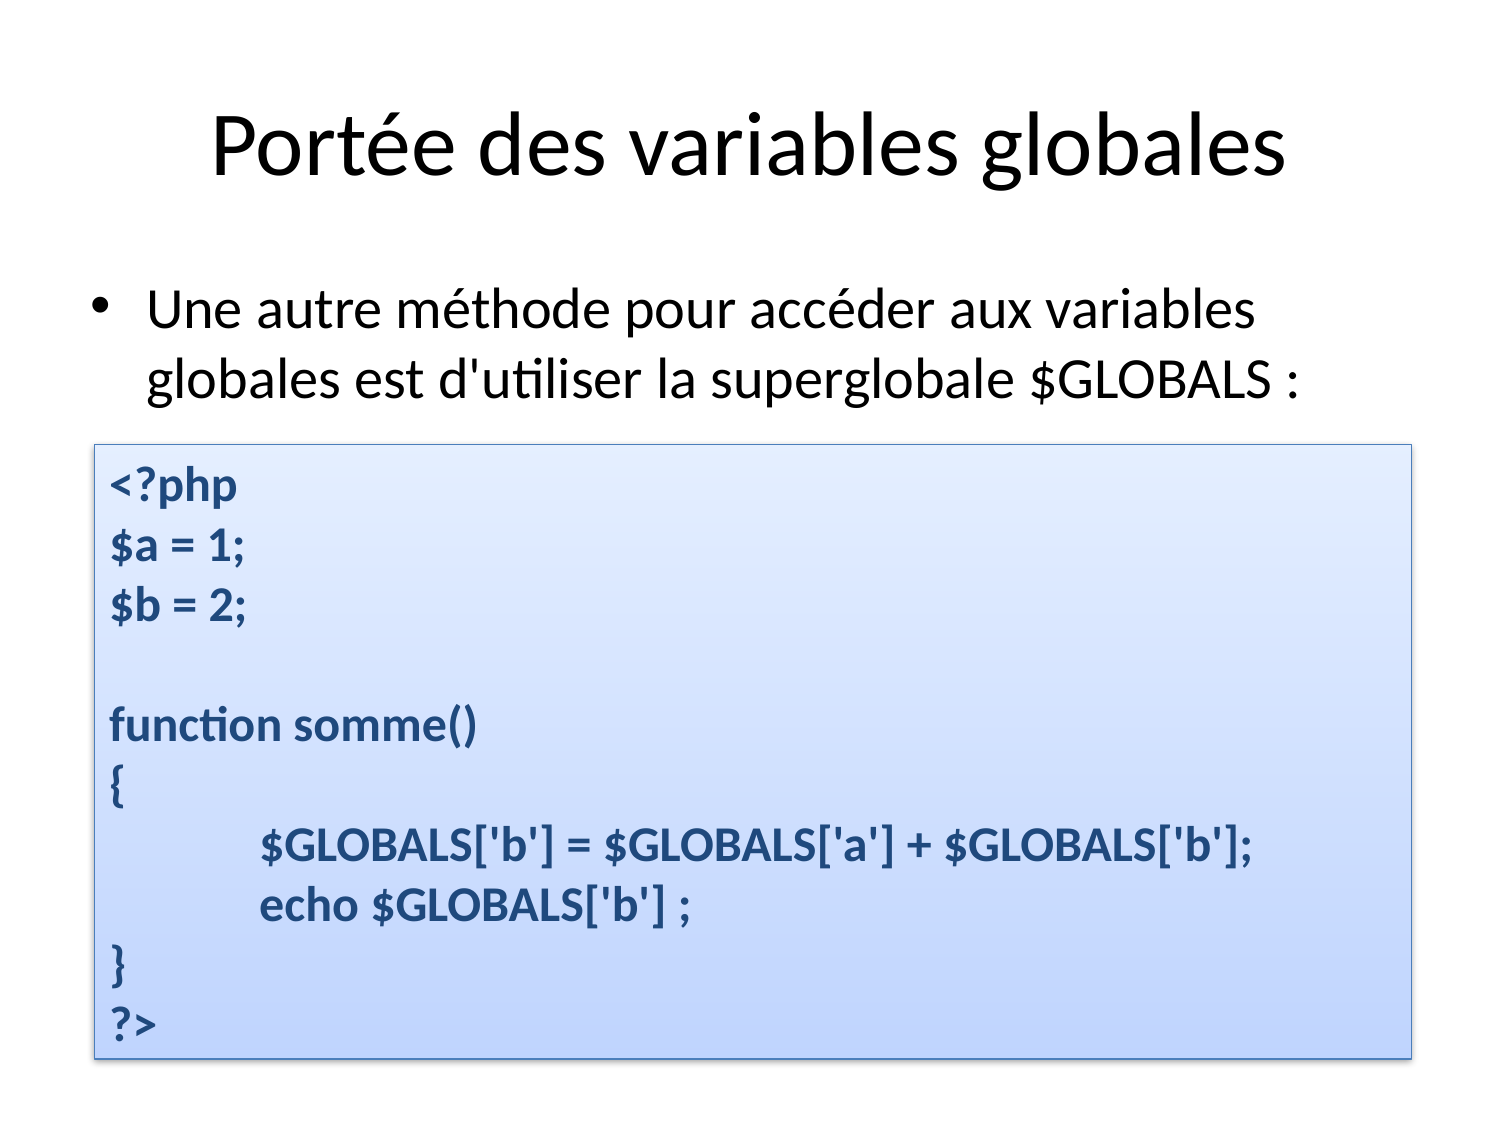

# Portée des variables globales
Une autre méthode pour accéder aux variables globales est d'utiliser la superglobale $GLOBALS :

<?php
$a = 1;
$b = 2;

function somme()
{
	$GLOBALS['b'] = $GLOBALS['a'] + $GLOBALS['b'];
	echo $GLOBALS['b'] ;
}
?>